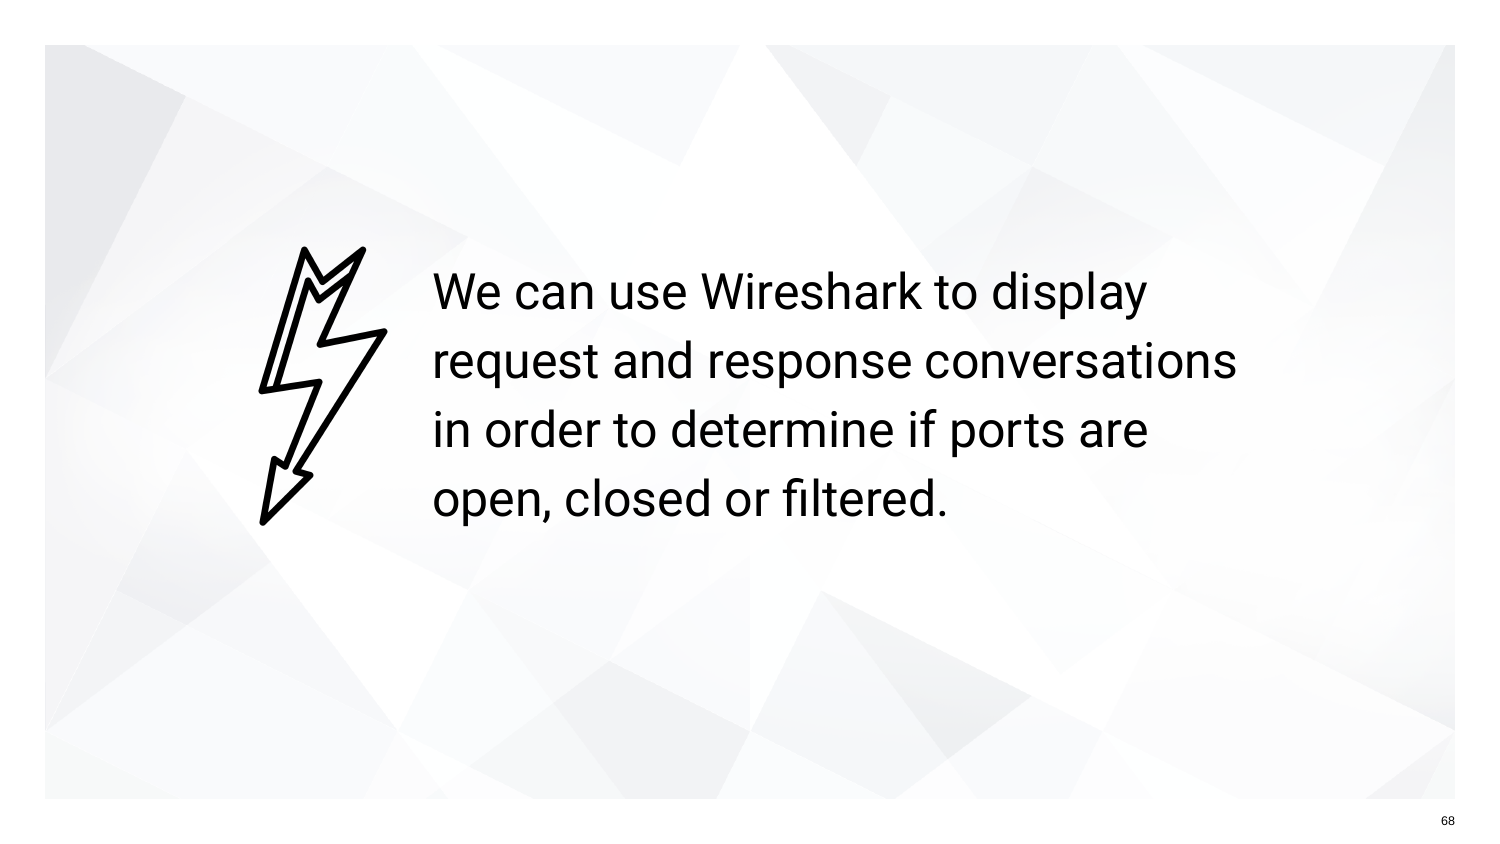

# We can use Wireshark to display request and response conversations in order to determine if ports are open, closed or filtered.
68